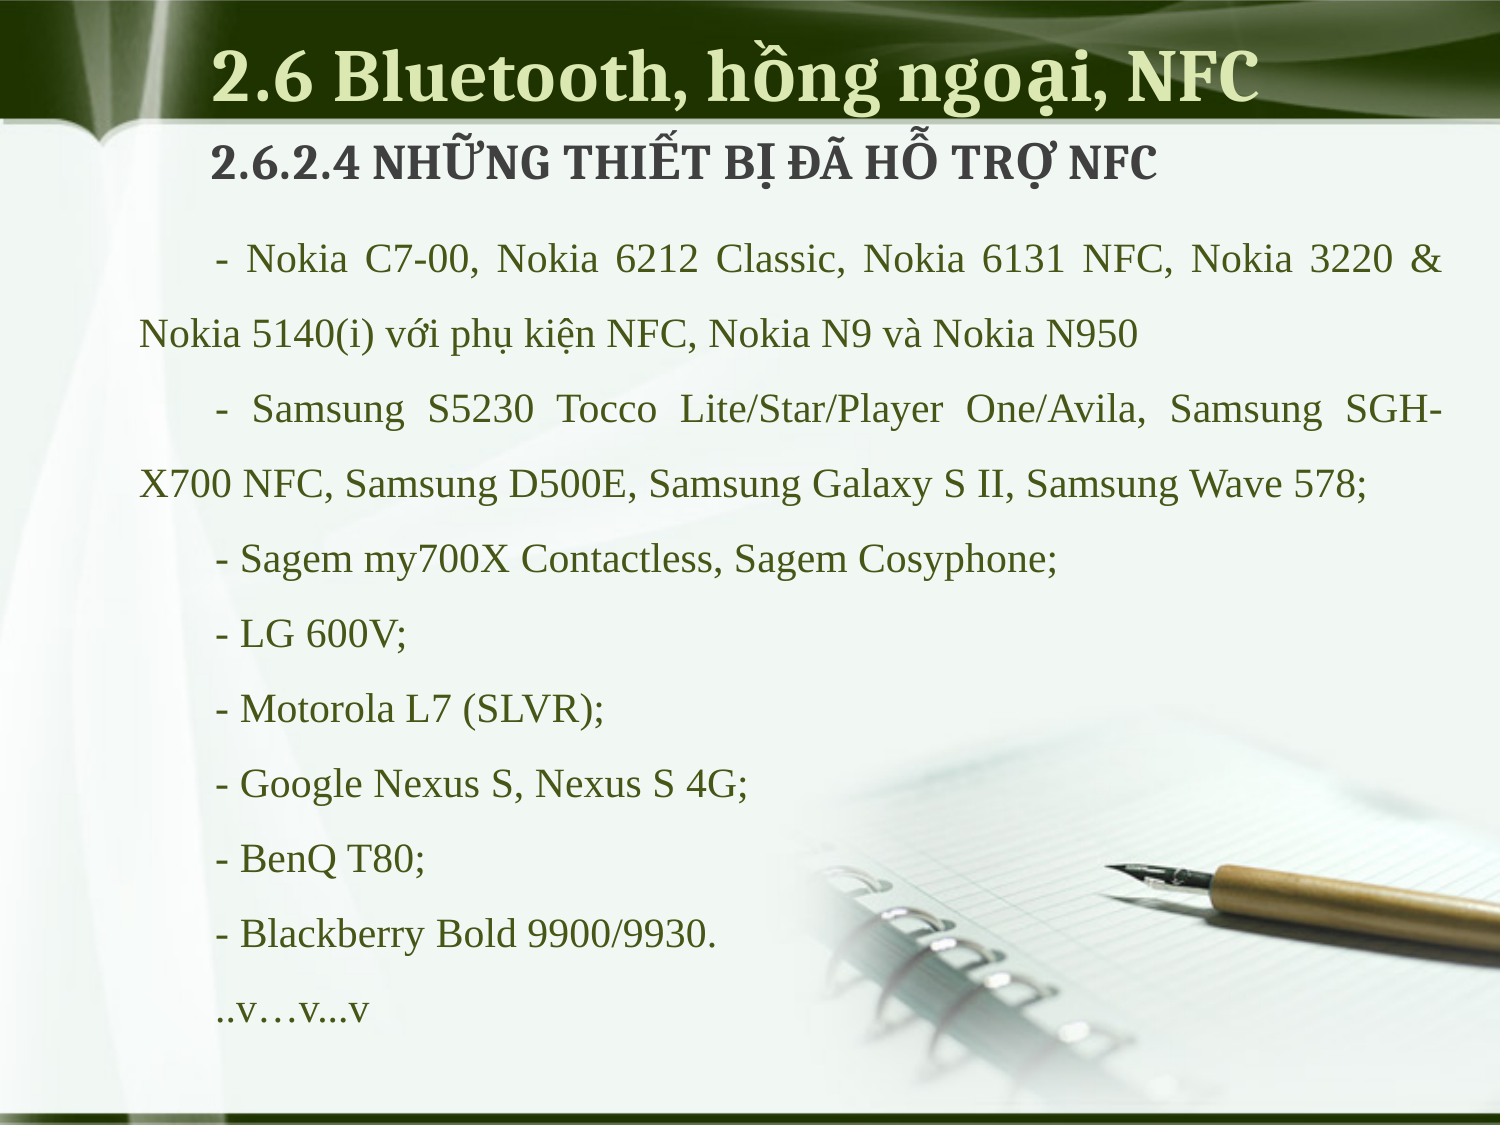

# 2.6 Bluetooth, hồng ngoại, NFC
2.6.2.4 NHỮNG THIẾT BỊ ĐÃ HỖ TRỢ NFC
- Nokia C7-00, Nokia 6212 Classic, Nokia 6131 NFC, Nokia 3220 & Nokia 5140(i) với phụ kiện NFC, Nokia N9 và Nokia N950
- Samsung S5230 Tocco Lite/Star/Player One/Avila, Samsung SGH-X700 NFC, Samsung D500E, Samsung Galaxy S II, Samsung Wave 578;
- Sagem my700X Contactless, Sagem Cosyphone;
- LG 600V;
- Motorola L7 (SLVR);
- Google Nexus S, Nexus S 4G;
- BenQ T80;
- Blackberry Bold 9900/9930.
..v…v...v